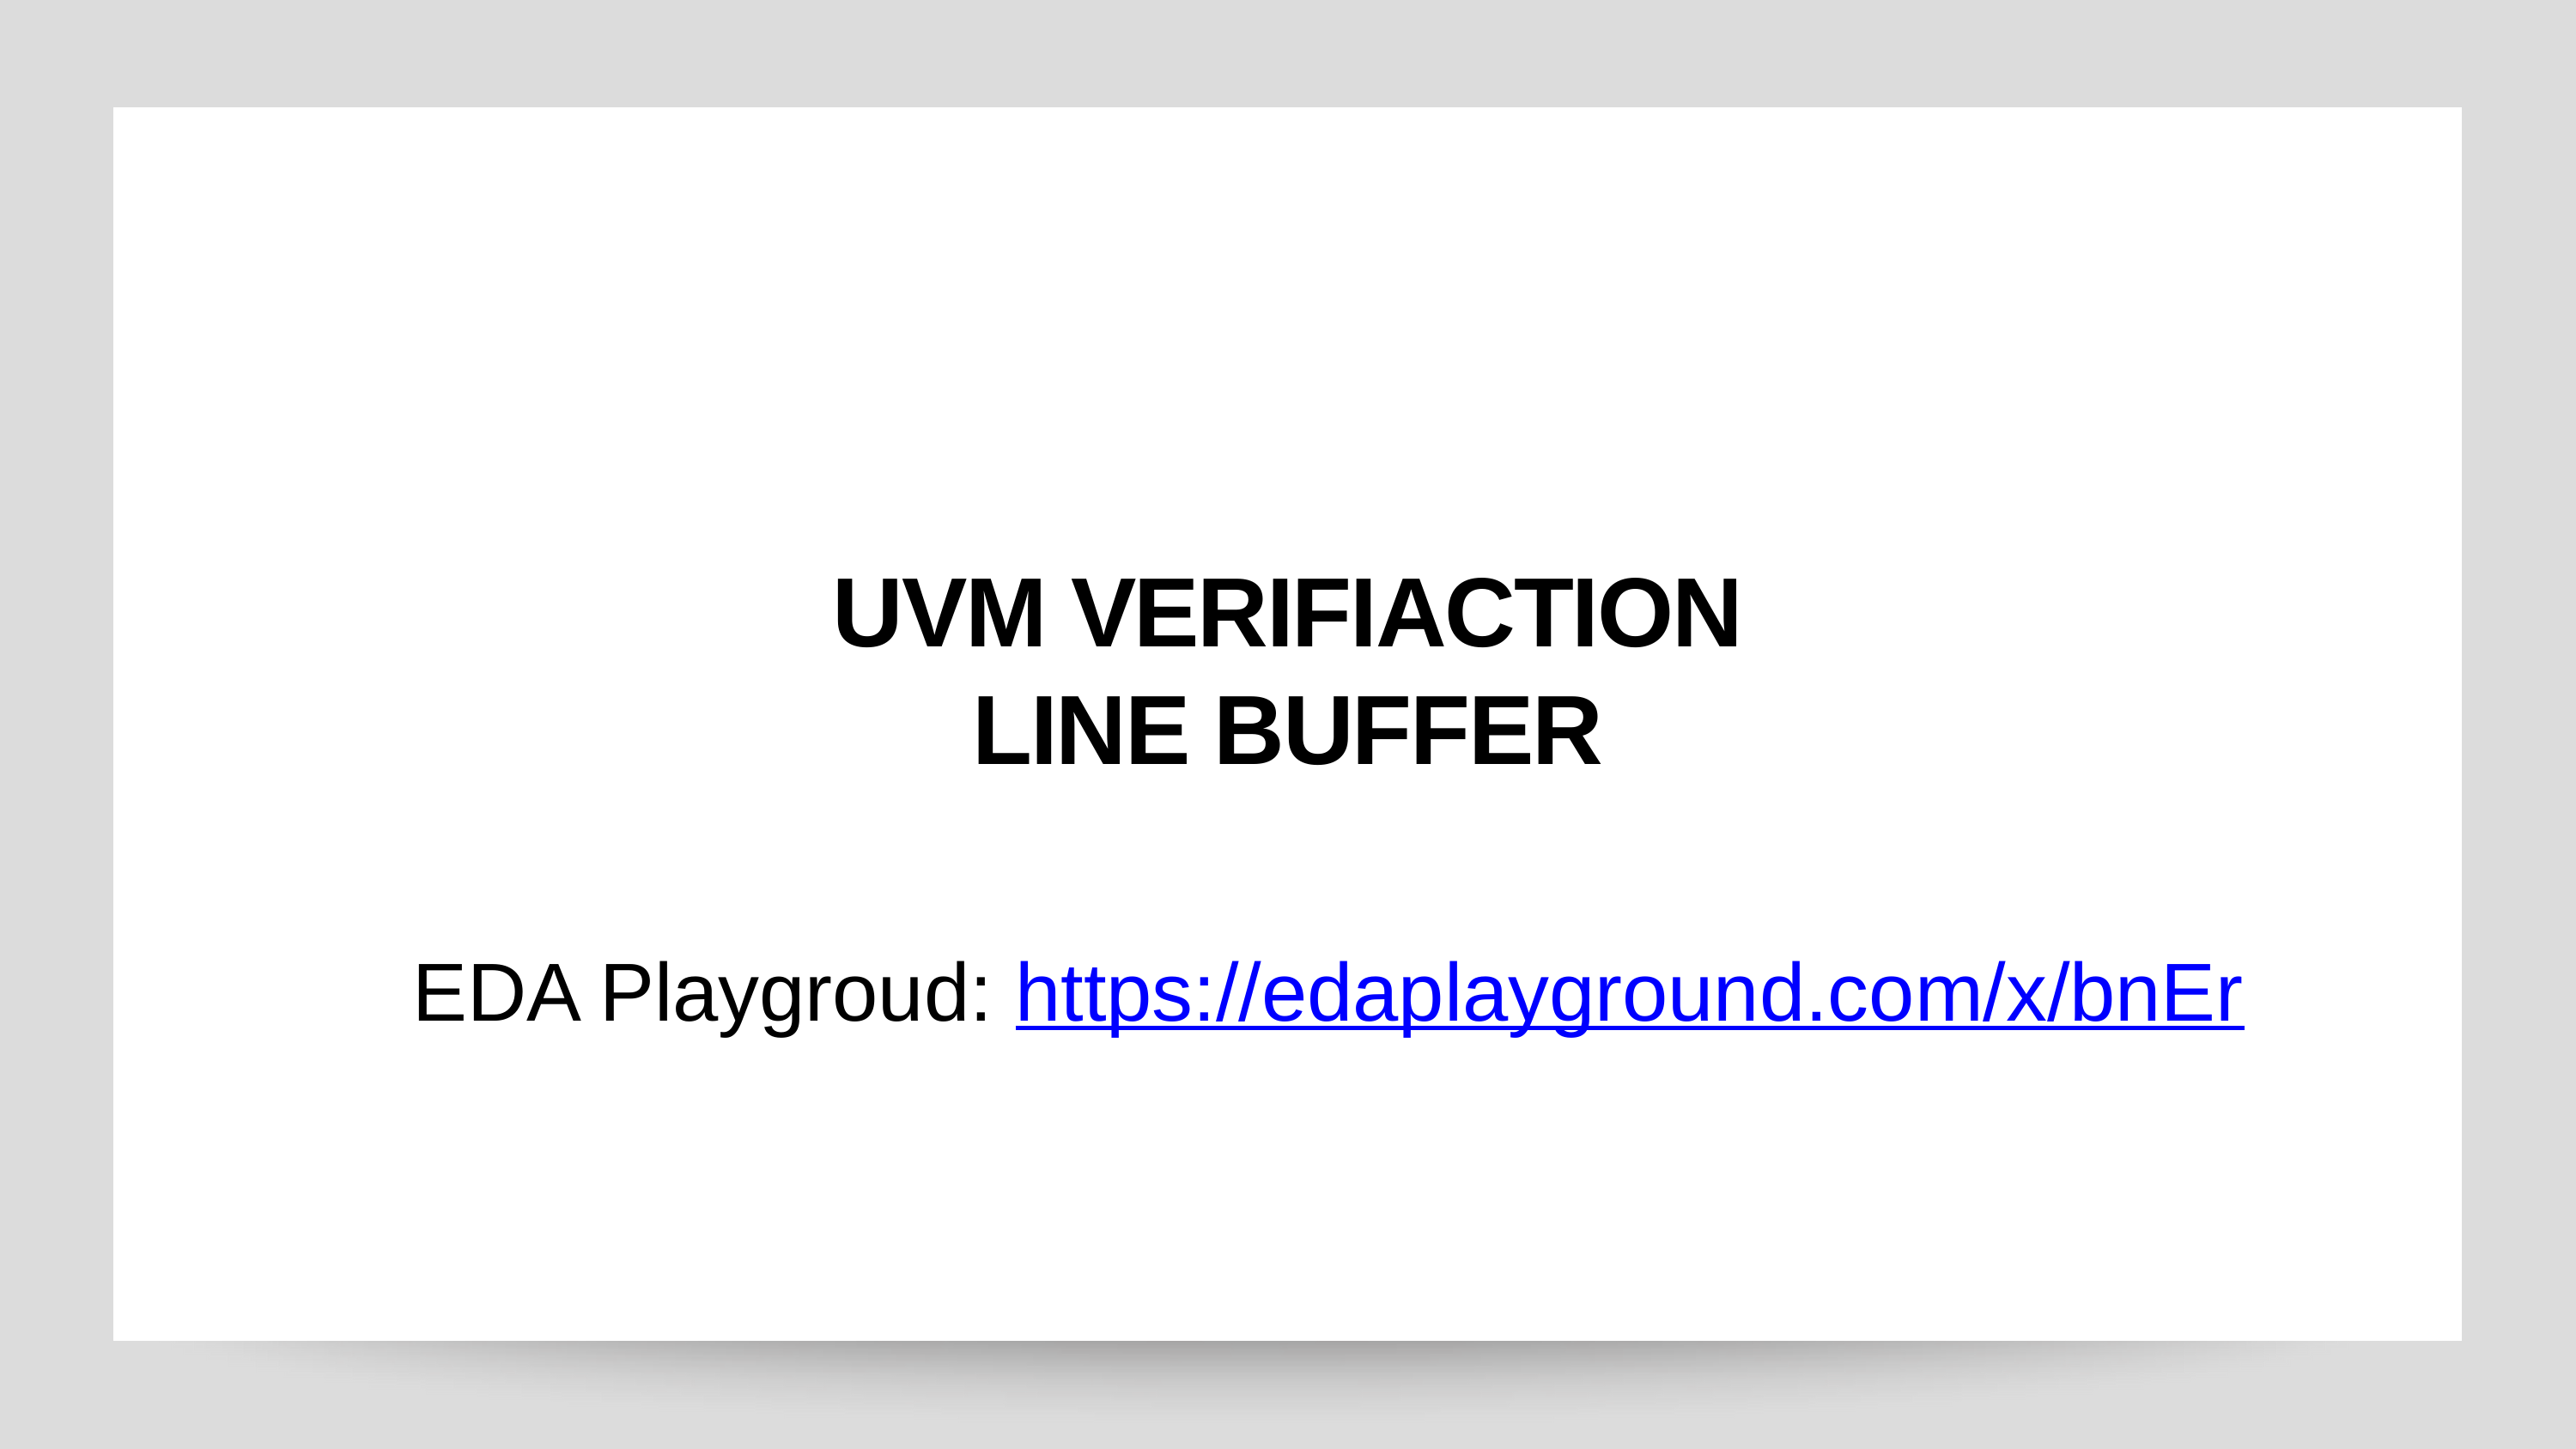

UVM VERIFIACTION
LINE BUFFER
EDA Playgroud: https://edaplayground.com/x/bnEr